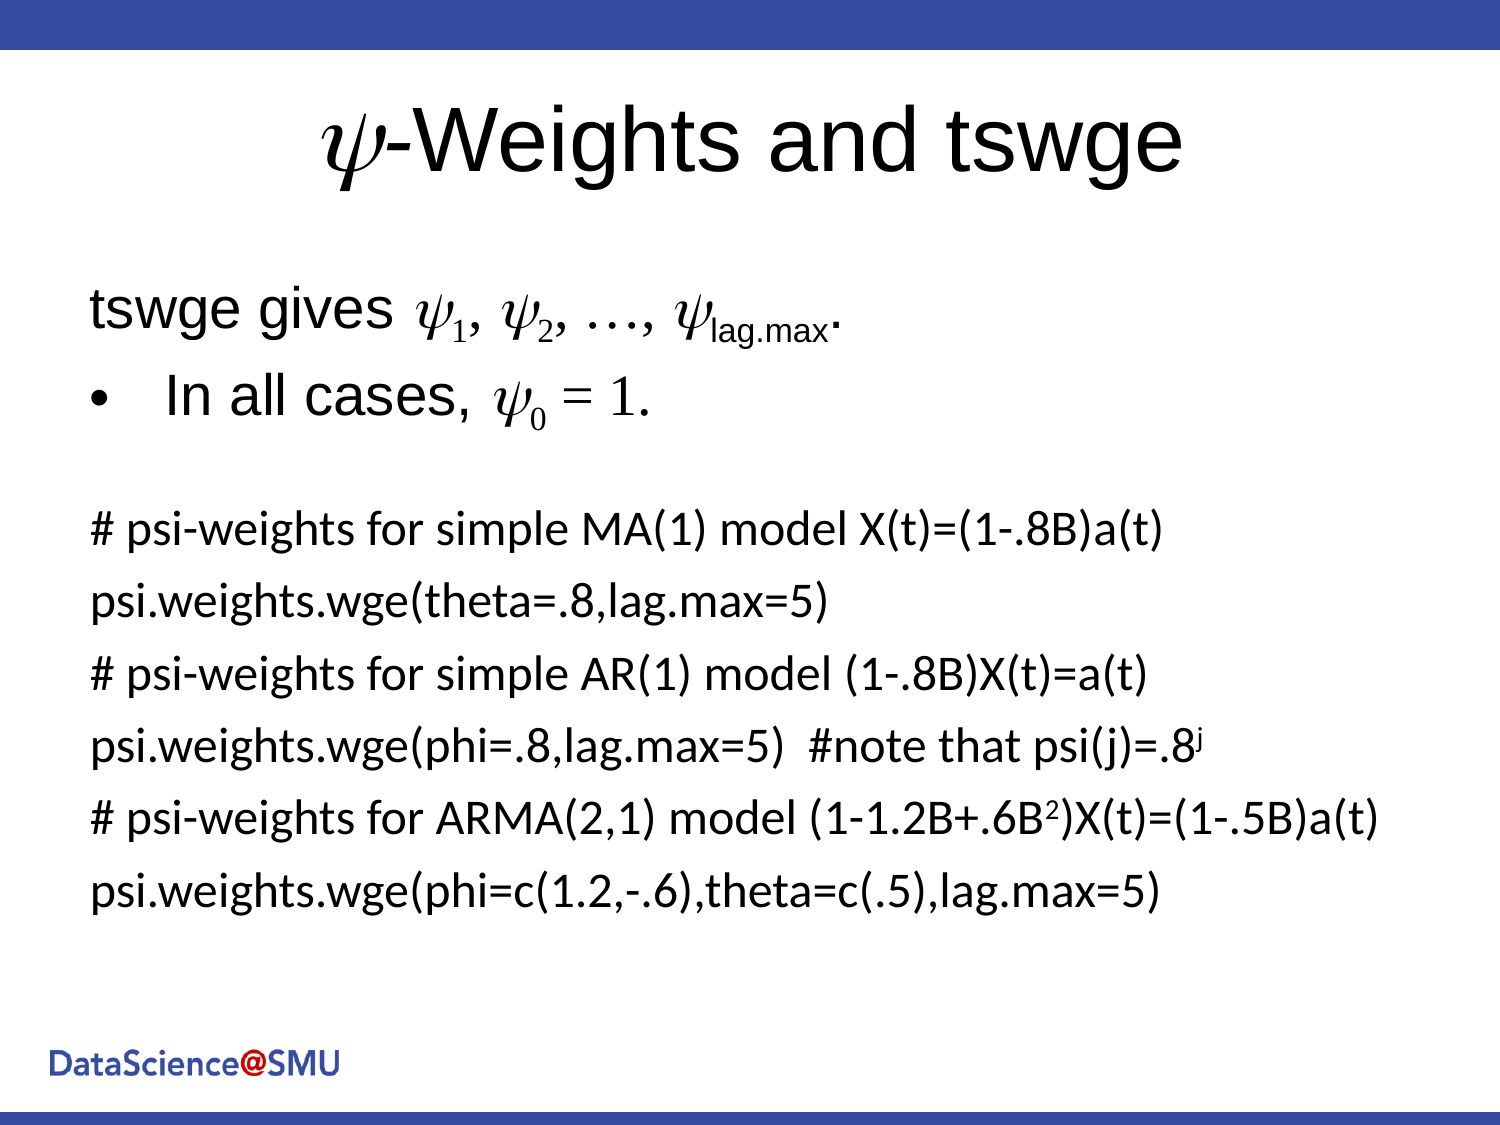

# ψ-Weights and tswge
tswge gives ψ1, ψ2, …, ψlag.max.
In all cases, ψ0 = 1.
# psi-weights for simple MA(1) model X(t)=(1-.8B)a(t)
psi.weights.wge(theta=.8,lag.max=5)
# psi-weights for simple AR(1) model (1-.8B)X(t)=a(t)
psi.weights.wge(phi=.8,lag.max=5)  #note that psi(j)=.8j
# psi-weights for ARMA(2,1) model (1-1.2B+.6B2)X(t)=(1-.5B)a(t)
psi.weights.wge(phi=c(1.2,-.6),theta=c(.5),lag.max=5)